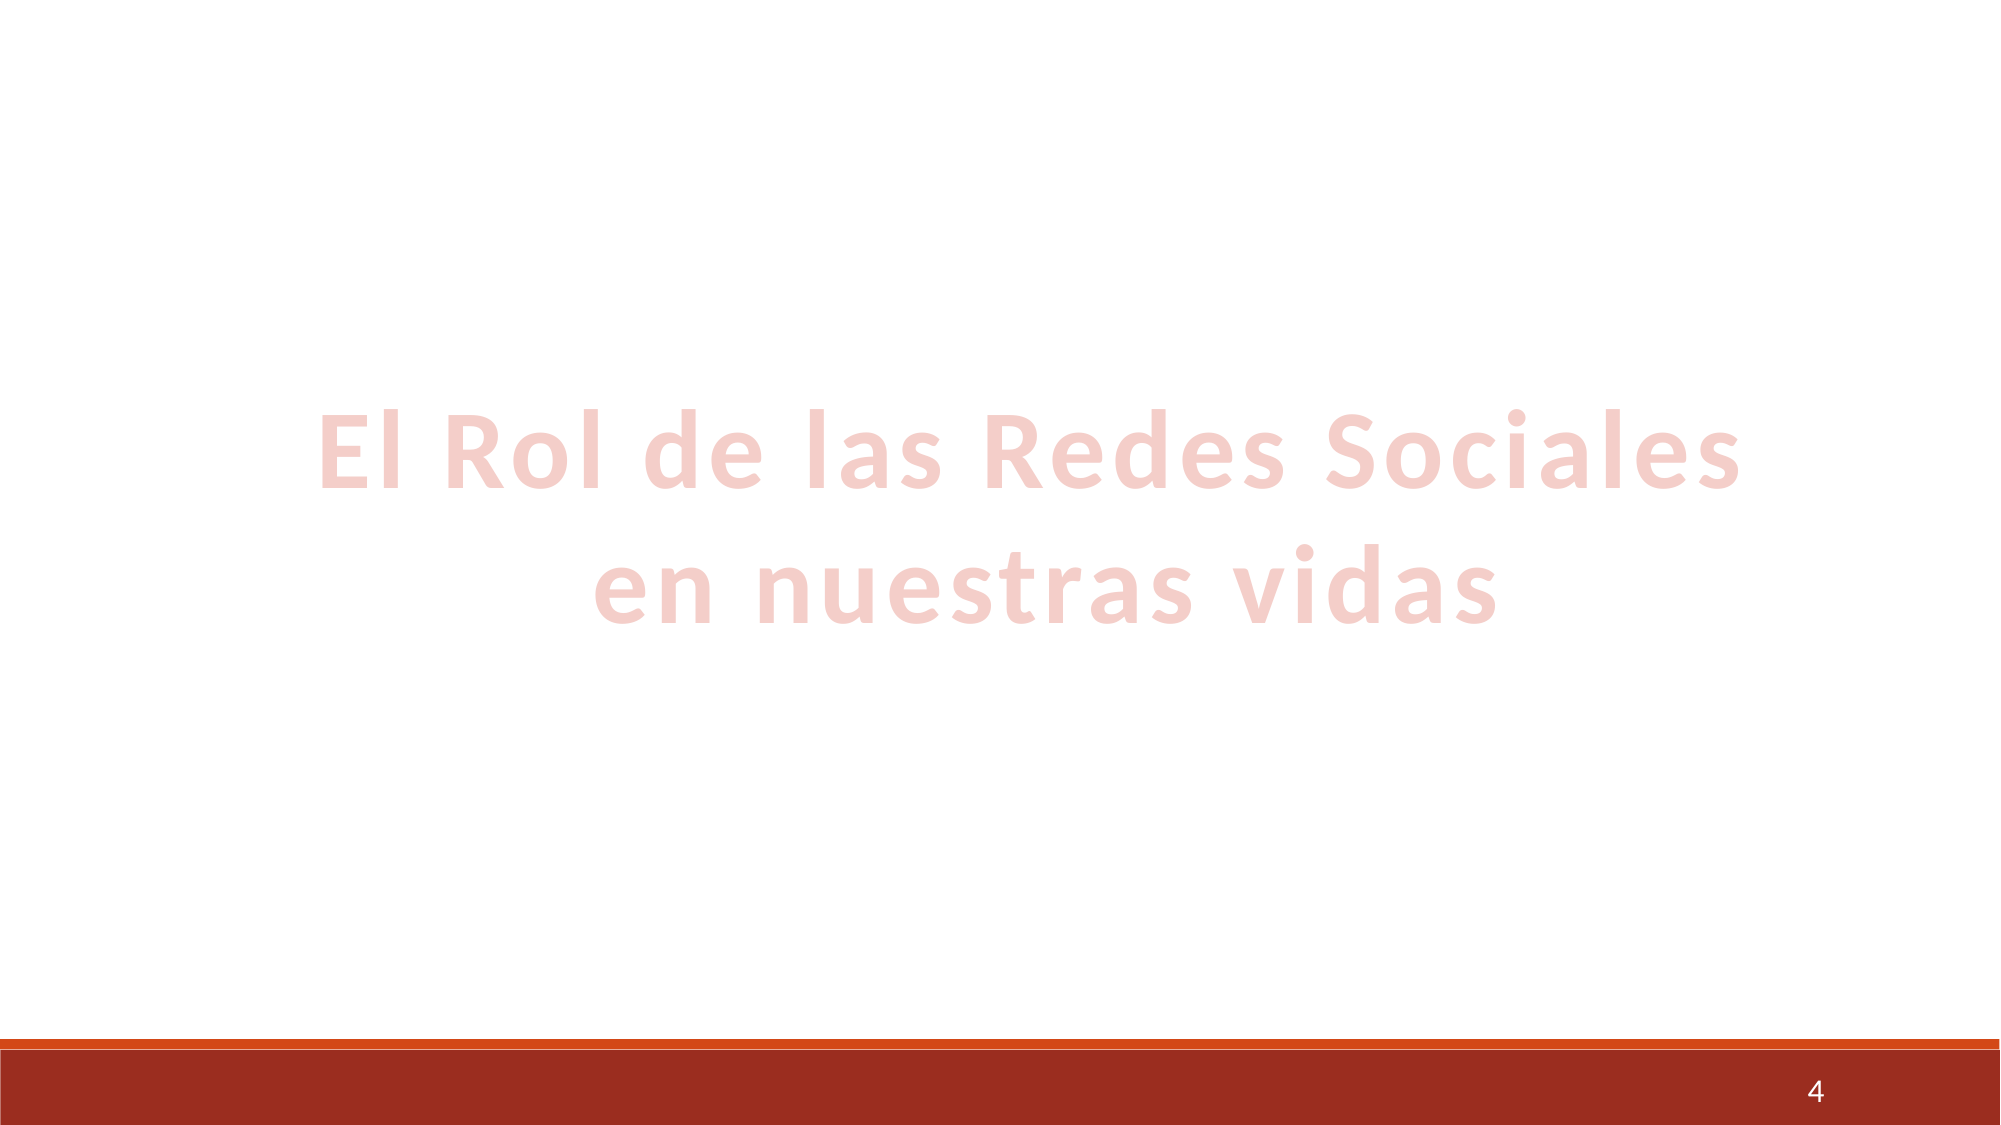

El Rol de las Redes Sociales
en nuestras vidas
4